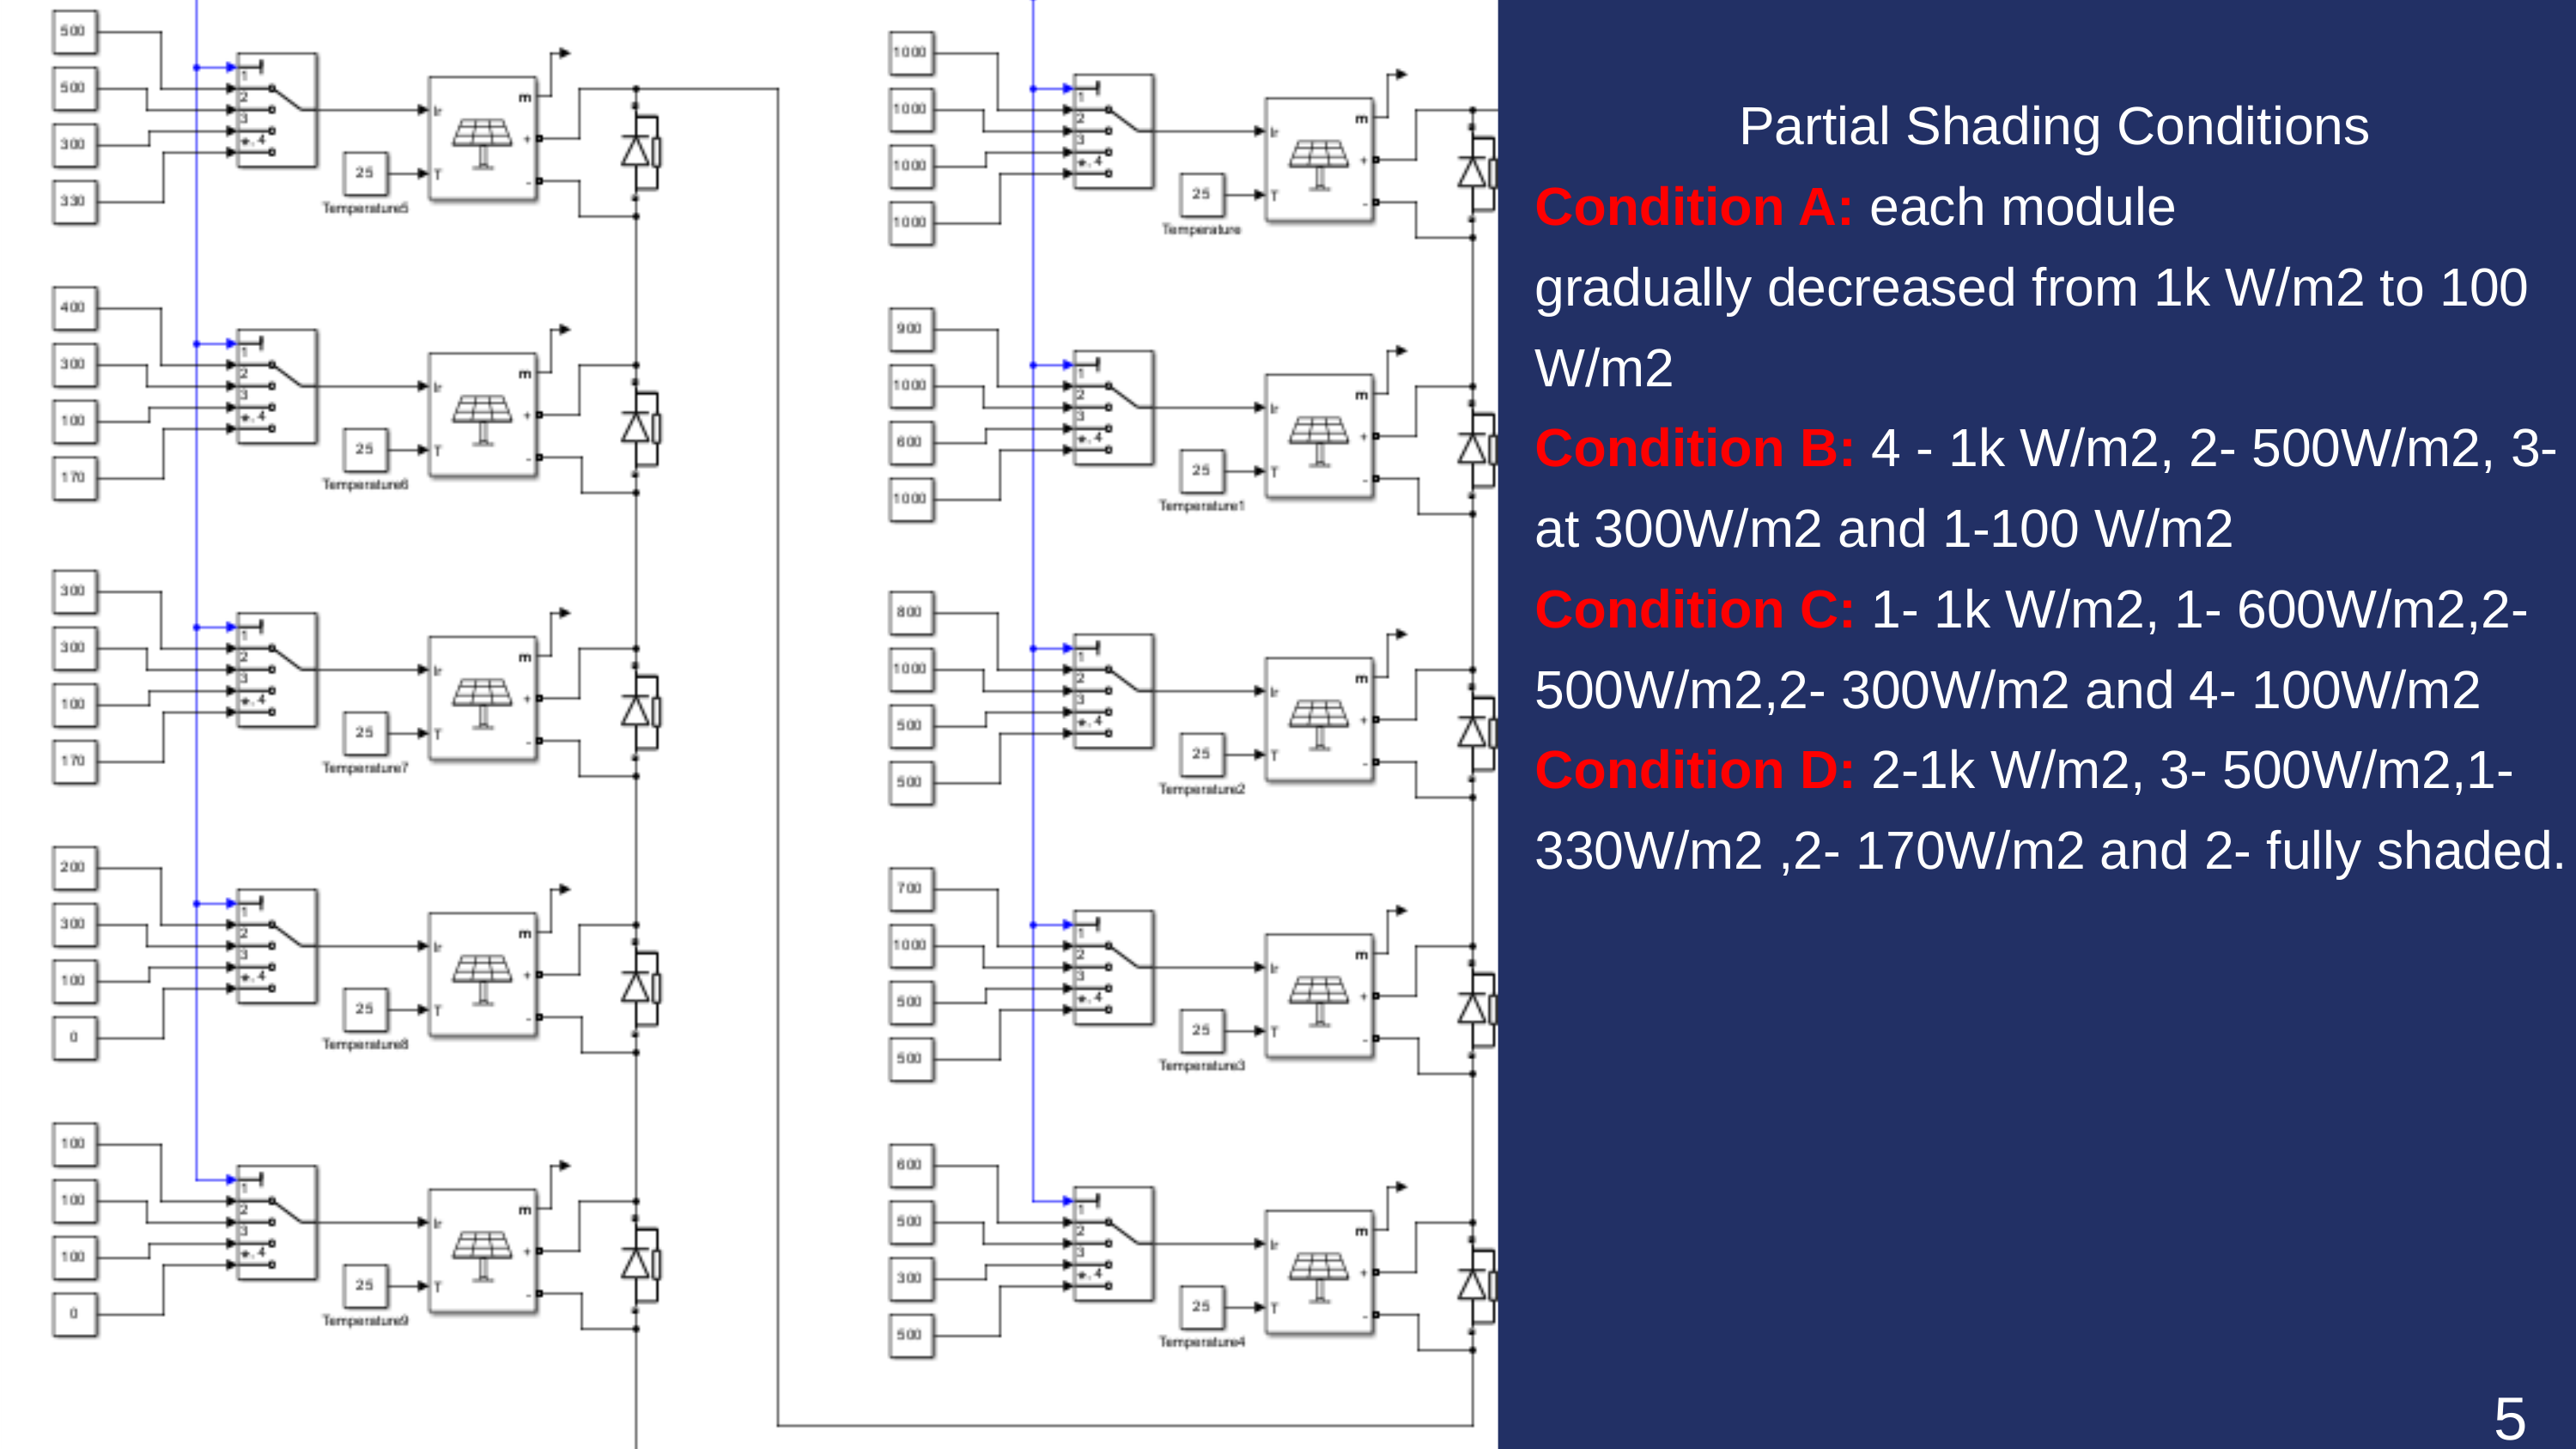

Partial Shading Conditions
Condition A: each module
gradually decreased from 1k W/m2 to 100 W/m2
Condition B: 4 - 1k W/m2, 2- 500W/m2, 3- at 300W/m2 and 1-100 W/m2
Condition C: 1- 1k W/m2, 1- 600W/m2,2- 500W/m2,2- 300W/m2 and 4- 100W/m2
Condition D: 2-1k W/m2, 3- 500W/m2,1- 330W/m2 ,2- 170W/m2 and 2- fully shaded.
5